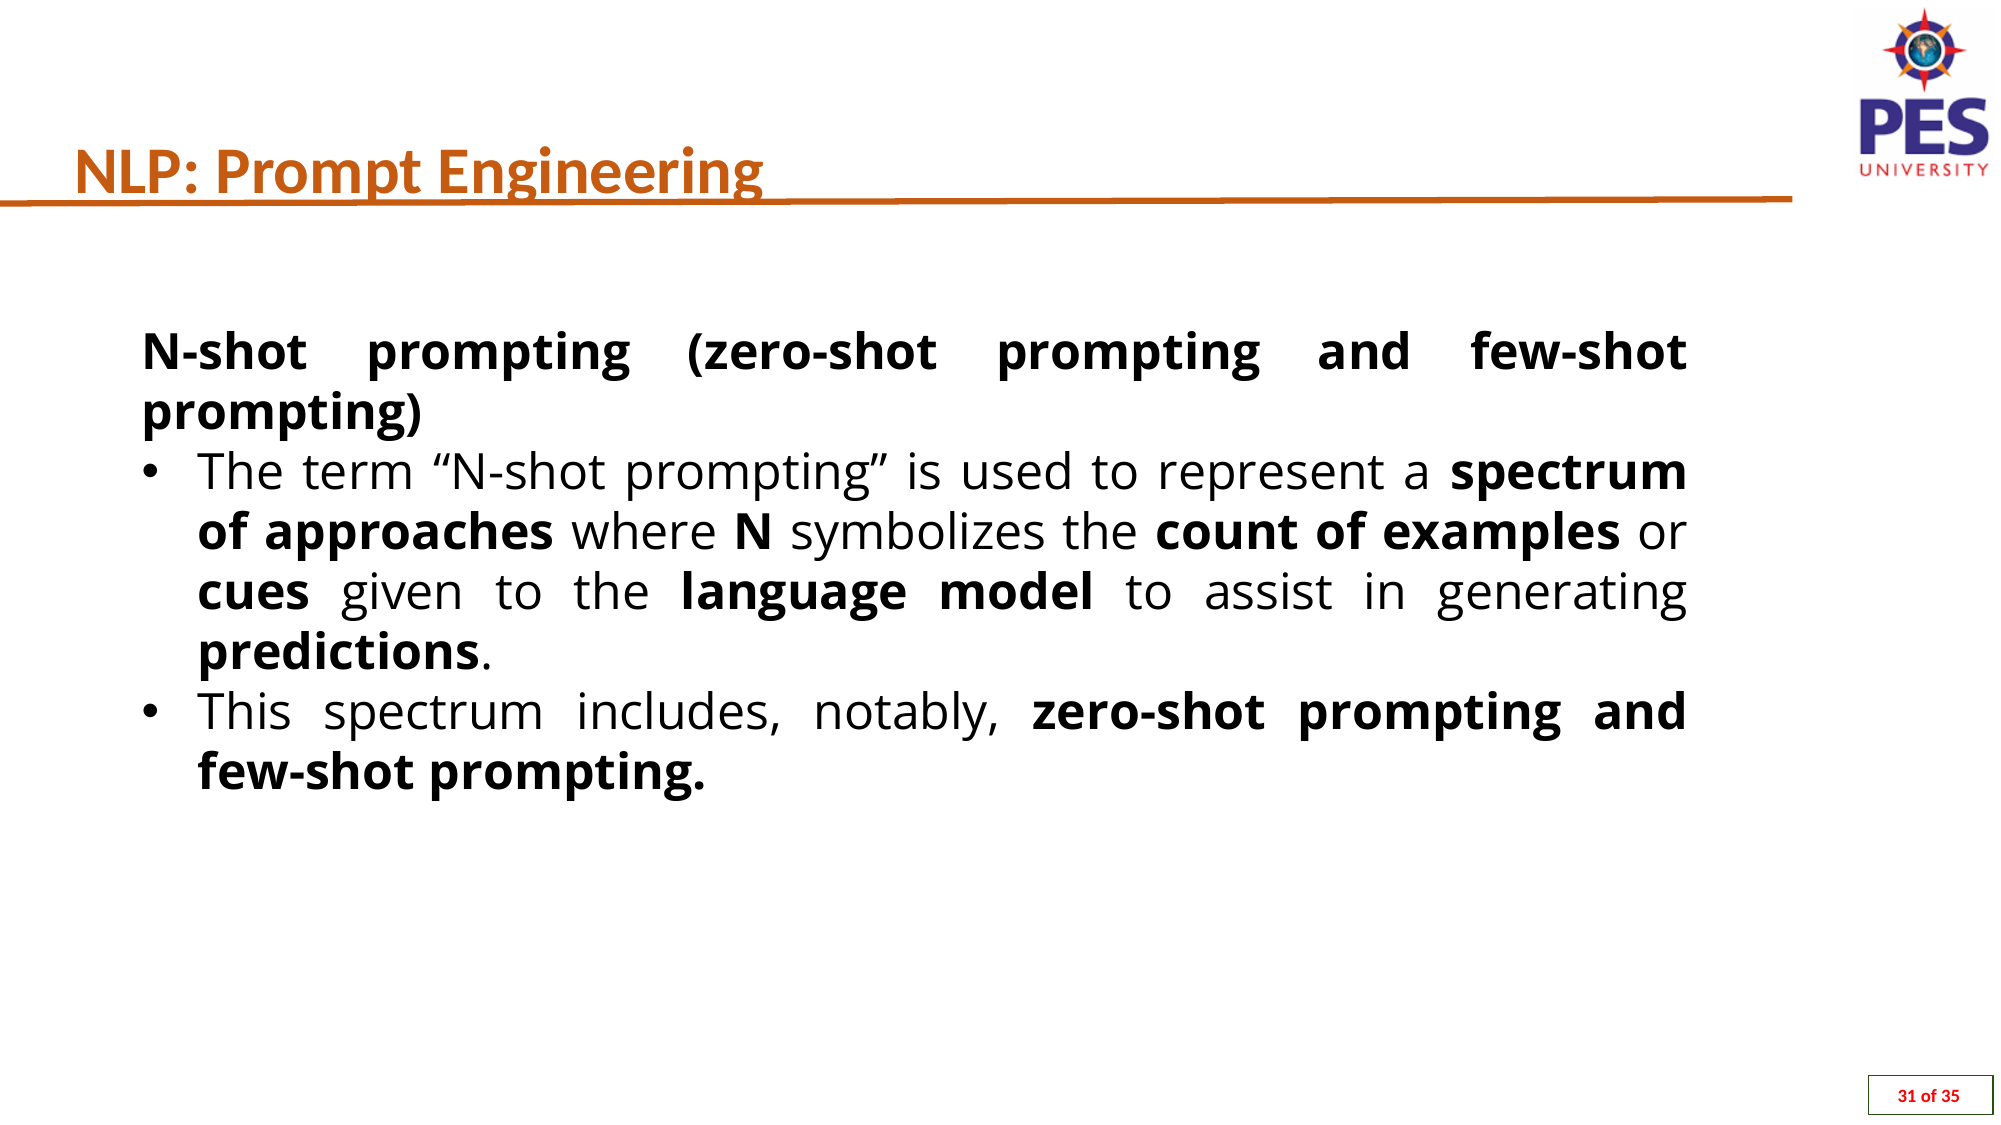

NLP: Prompt Engineering
N-shot prompting (zero-shot prompting and few-shot prompting)
The term “N-shot prompting” is used to represent a spectrum of approaches where N symbolizes the count of examples or cues given to the language model to assist in generating predictions.
This spectrum includes, notably, zero-shot prompting and few-shot prompting.